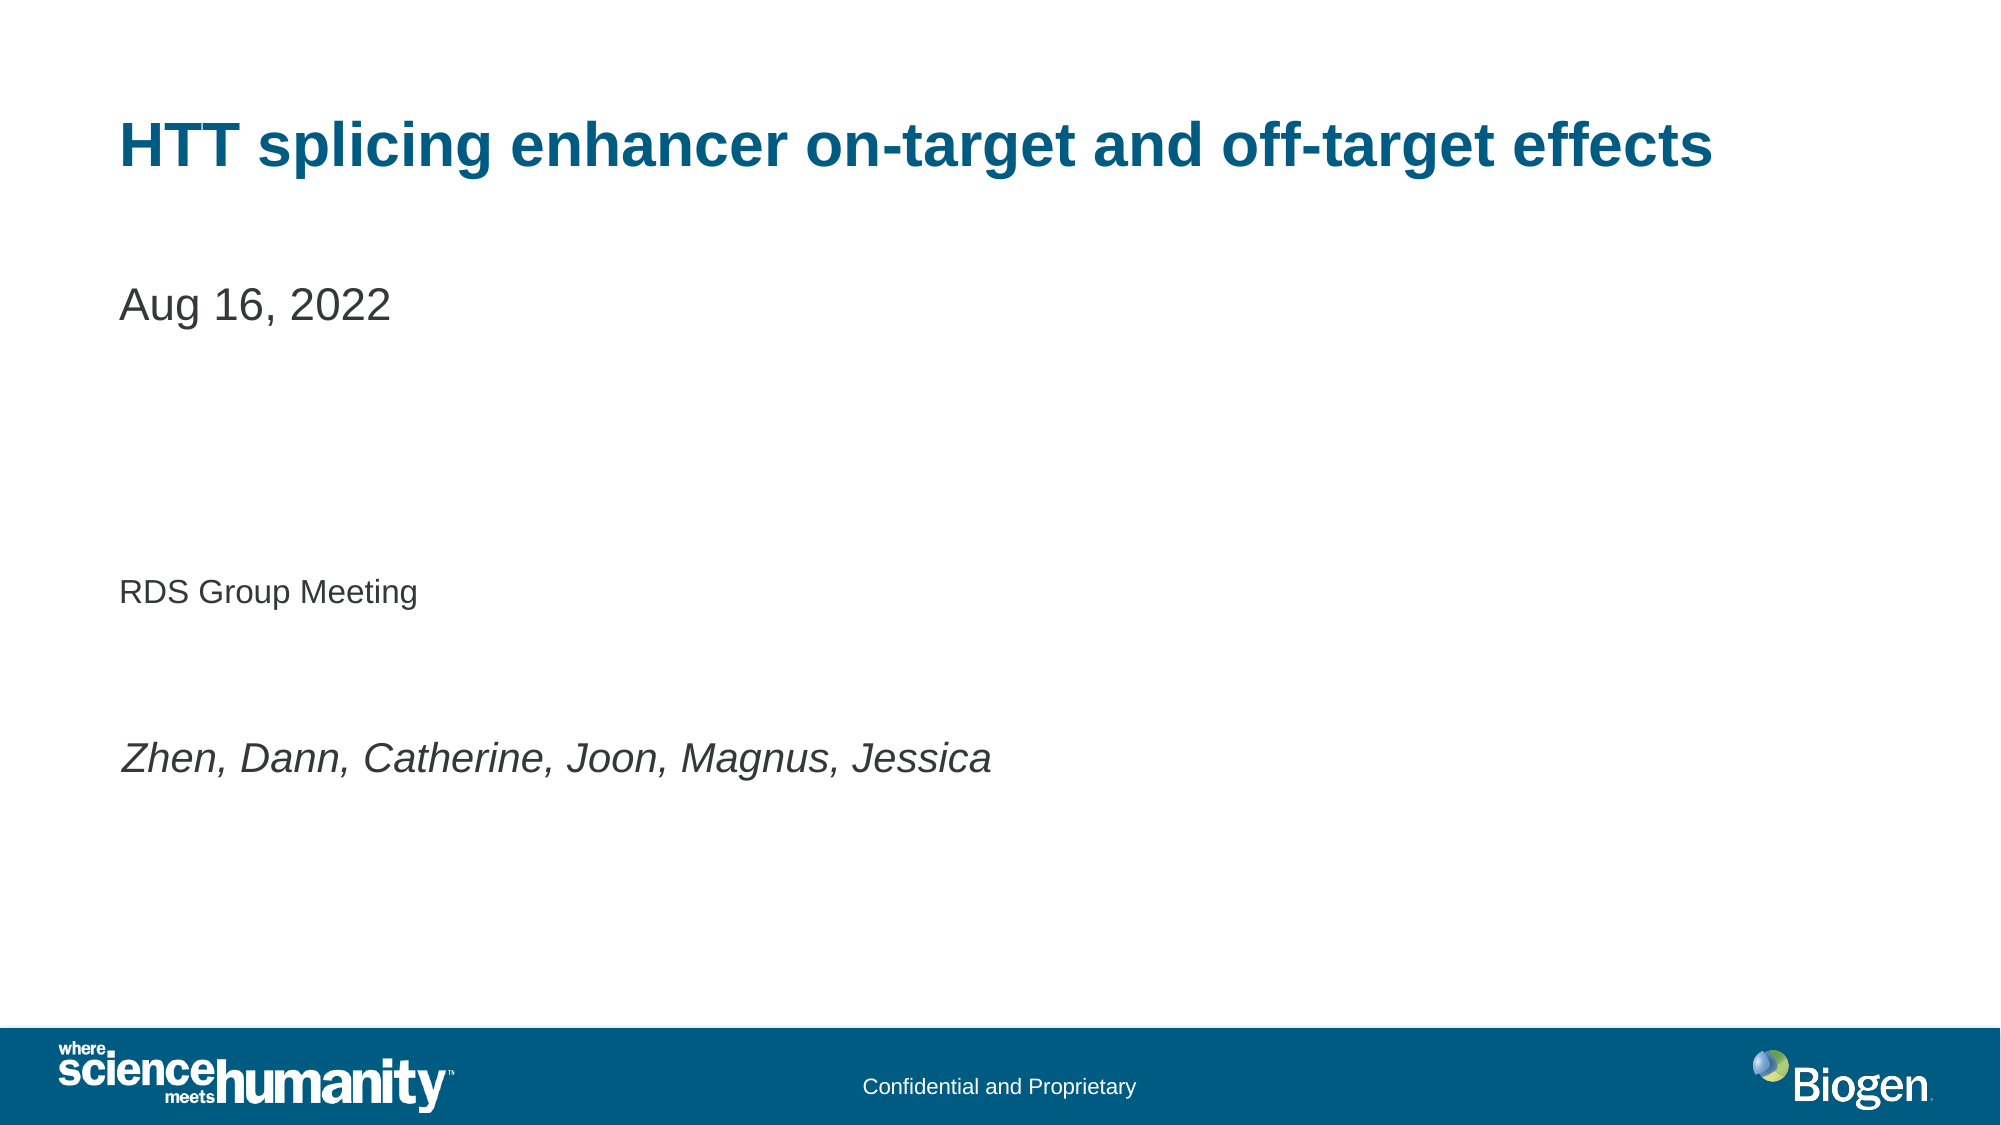

HTT splicing enhancer on-target and off-target effects

Aug 16, 2022

RDS Group Meeting
Zhen, Dann, Catherine, Joon, Magnus, Jessica